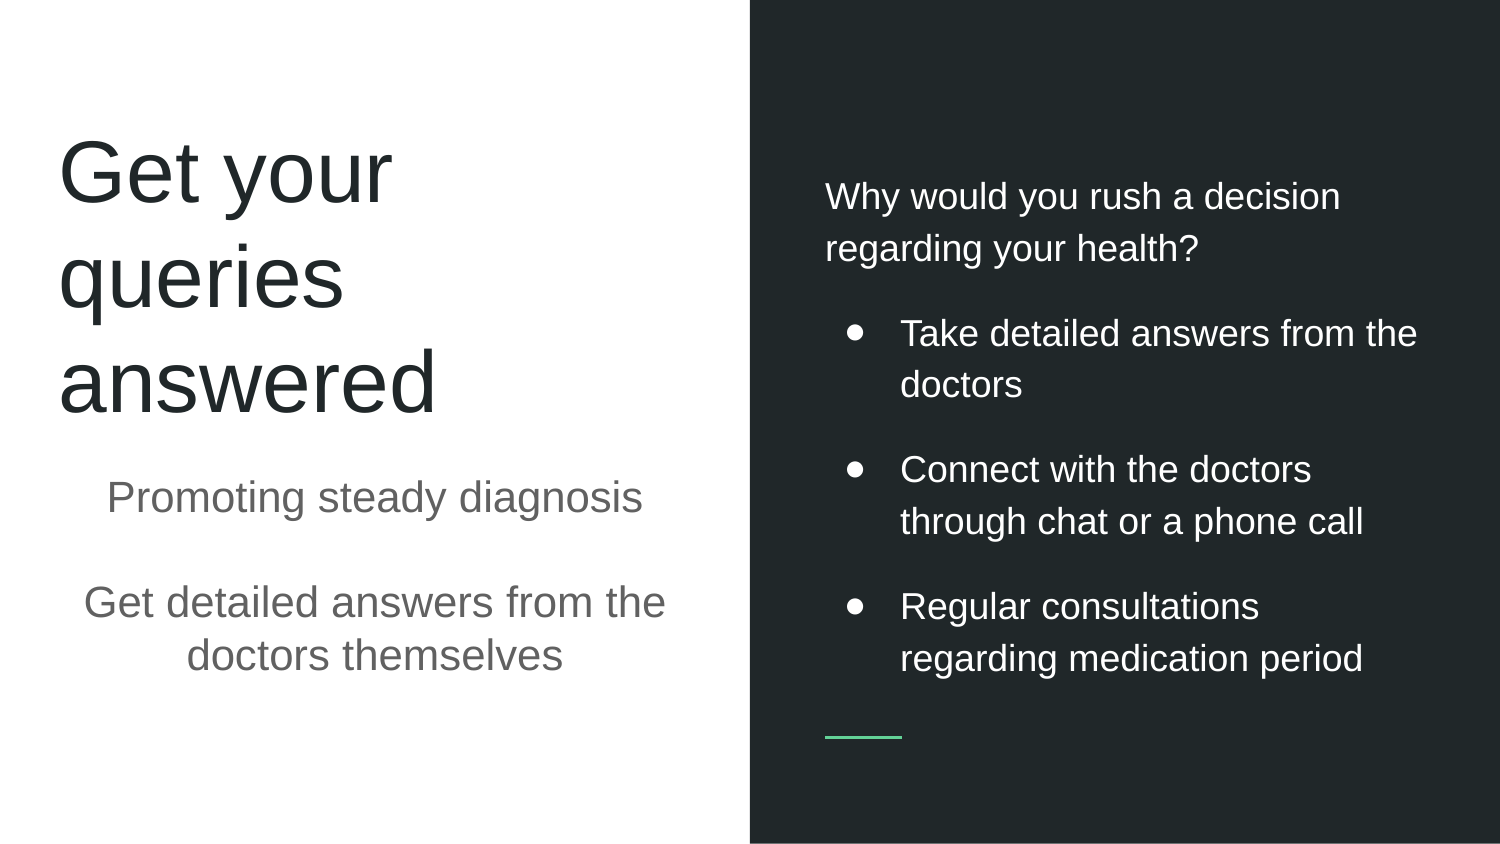

Why would you rush a decision regarding your health?
Take detailed answers from the doctors
Connect with the doctors through chat or a phone call
Regular consultations regarding medication period
# Get your queries answered
Promoting steady diagnosis

Get detailed answers from the doctors themselves